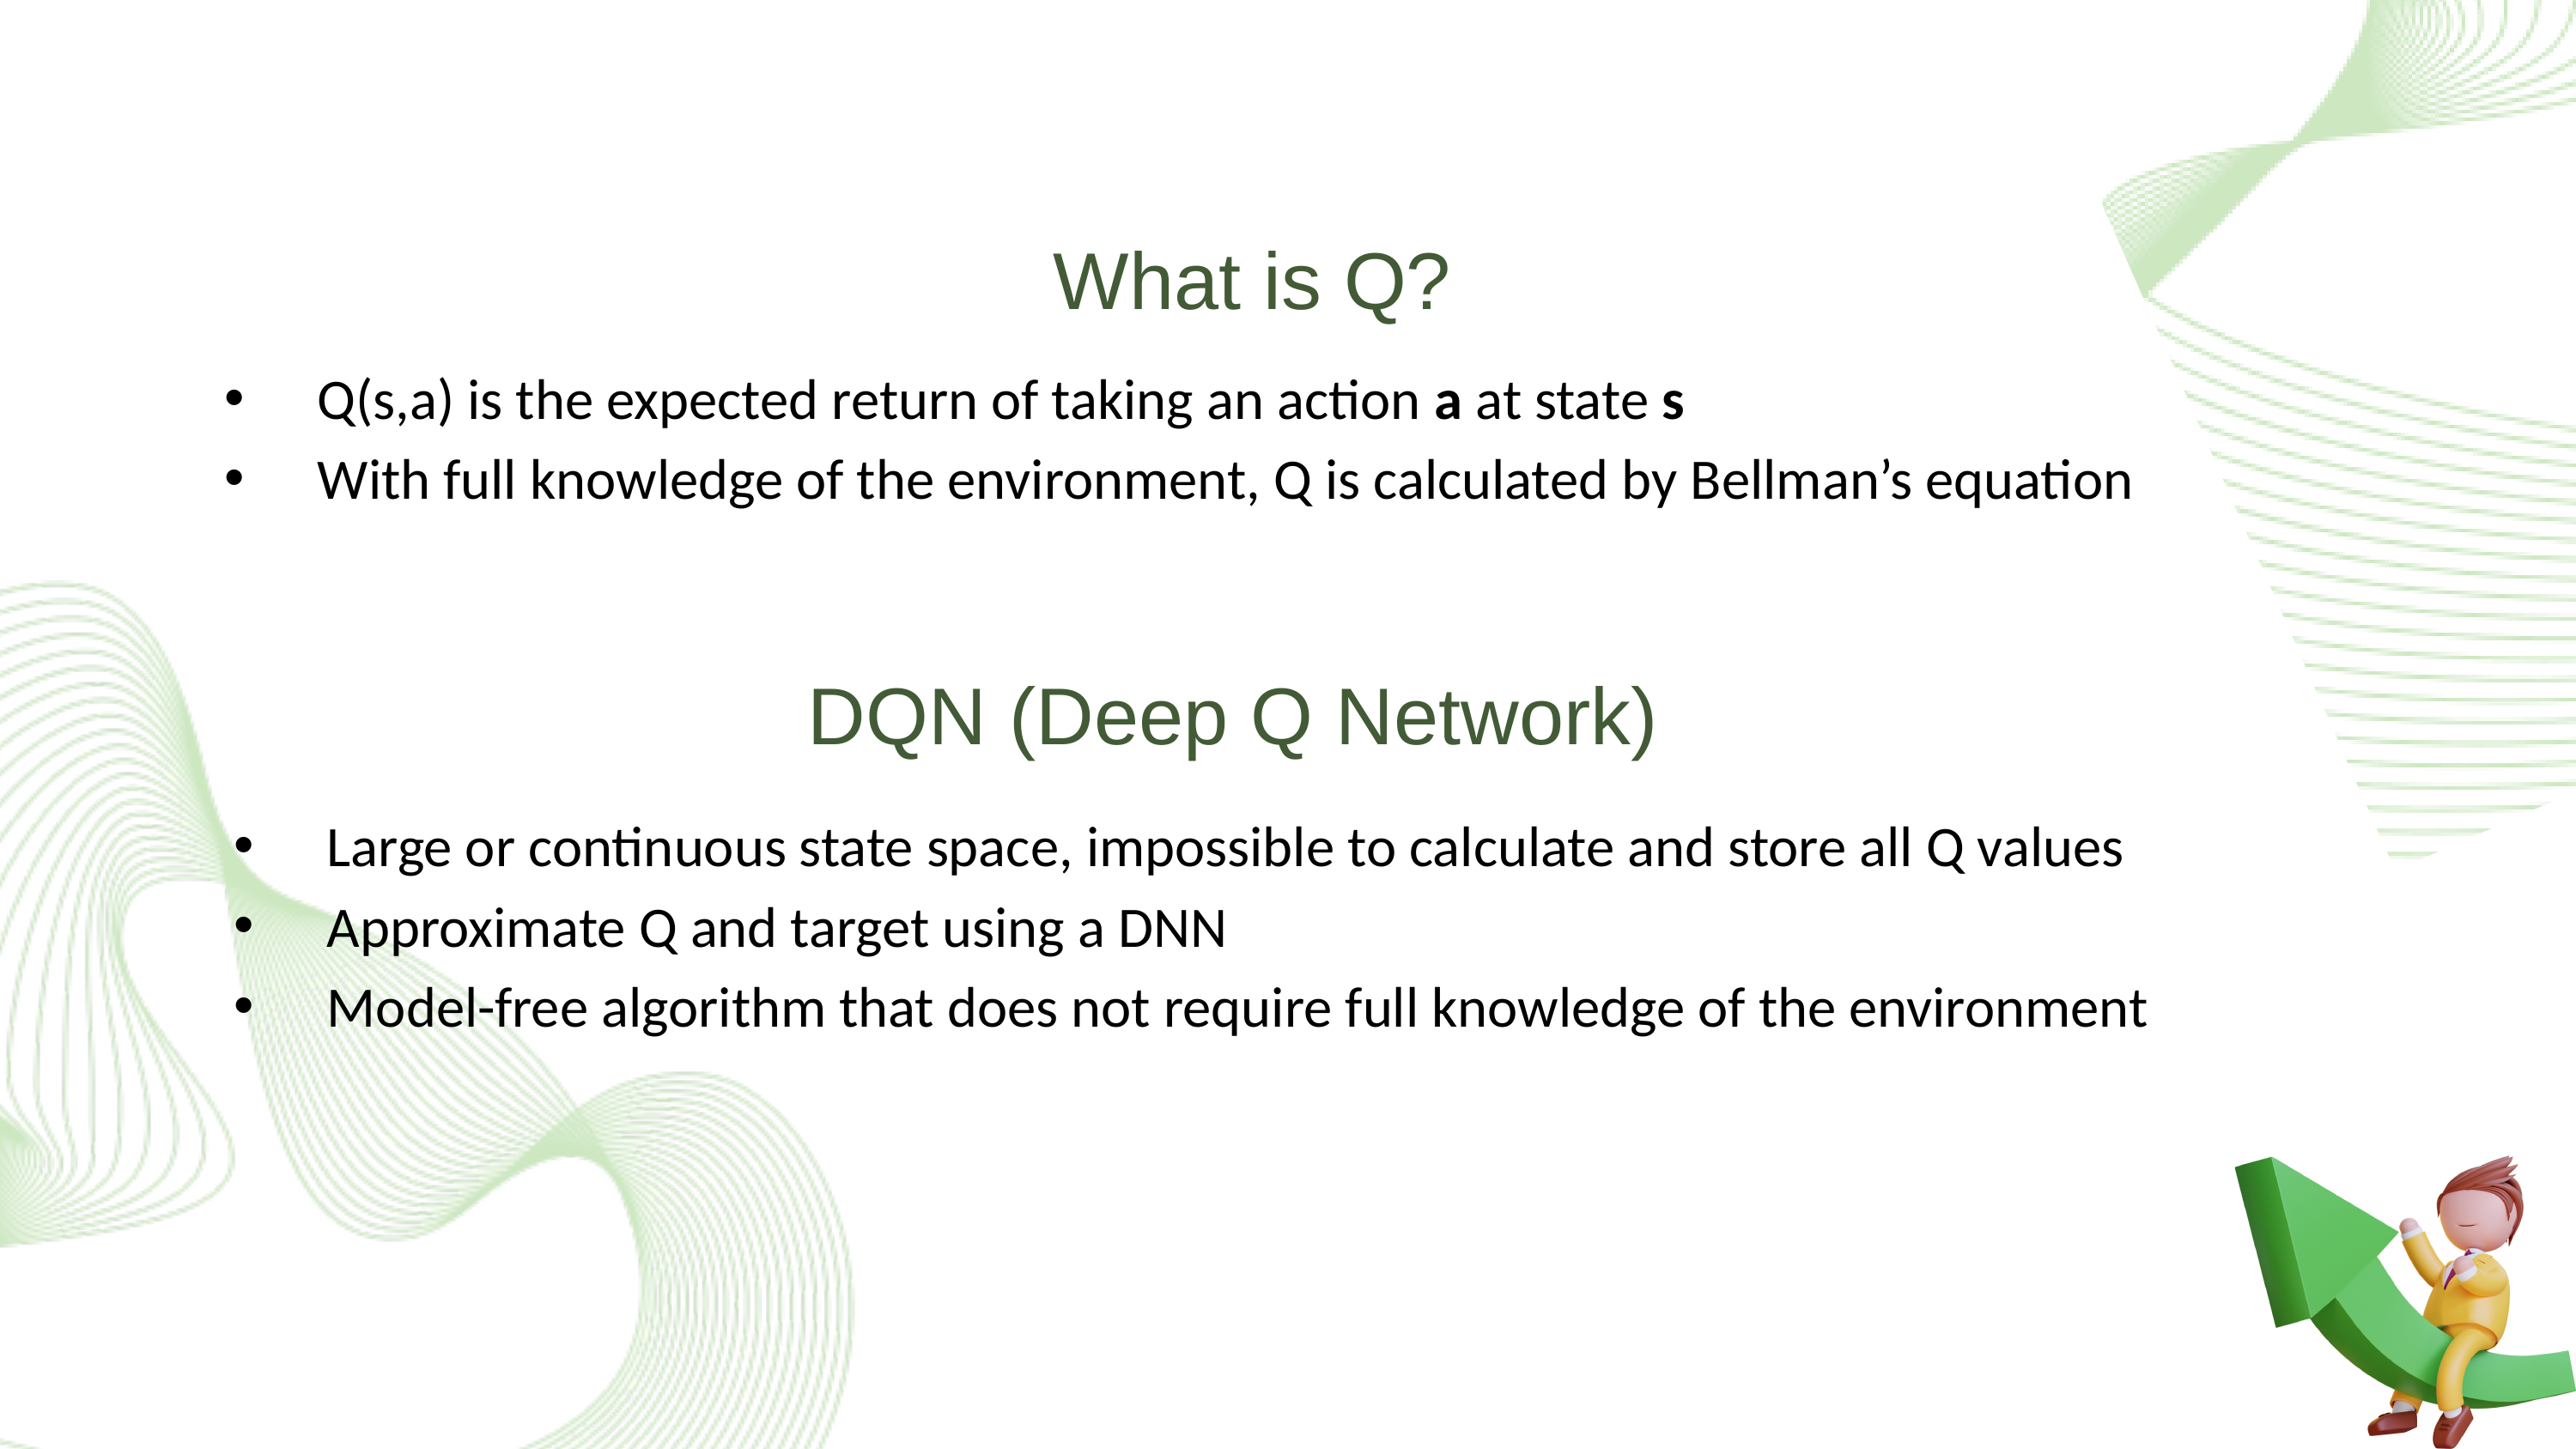

What is Q?
Q(s,a) is the expected return of taking an action a at state s
With full knowledge of the environment, Q is calculated by Bellman’s equation

# DQN (Deep Q Network)
Large or continuous state space, impossible to calculate and store all Q values
Approximate Q and target using a DNN
Model-free algorithm that does not require full knowledge of the environment